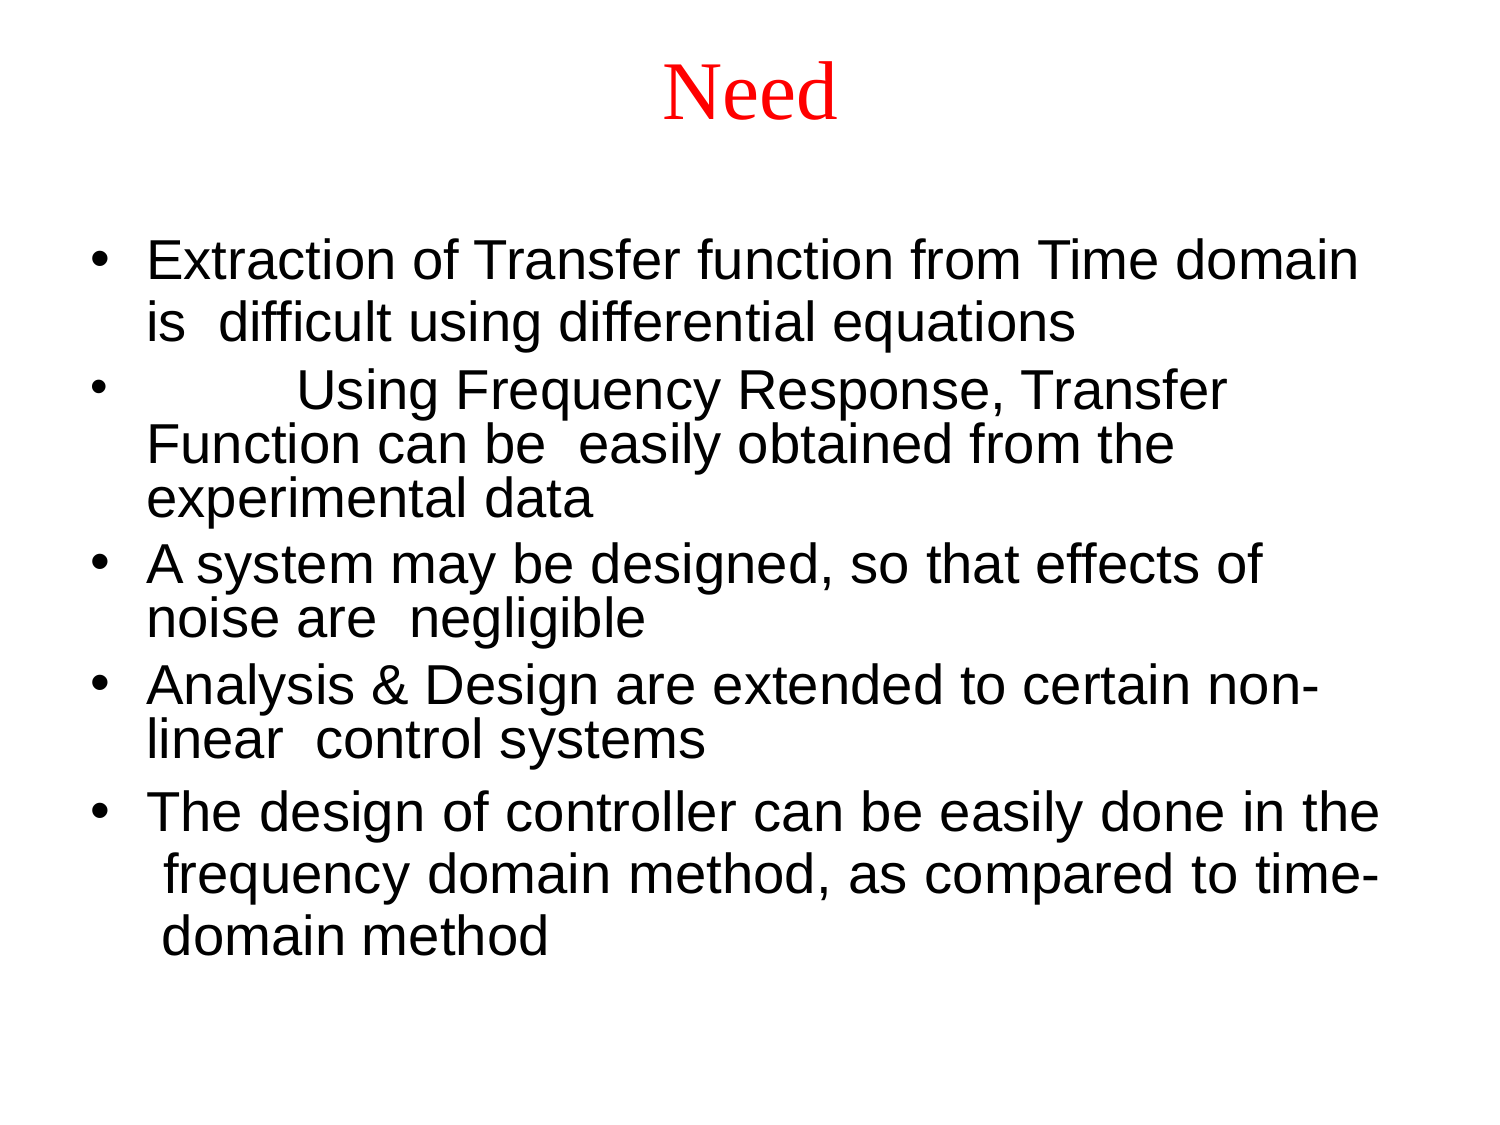

# Need
Extraction of Transfer function from Time domain is  difficult using differential equations
	Using Frequency Response, Transfer Function can be  easily obtained from the experimental data
A system may be designed, so that effects of noise are  negligible
Analysis & Design are extended to certain non-linear  control systems
The design of controller can be easily done in the  frequency domain method, as compared to time-  domain method